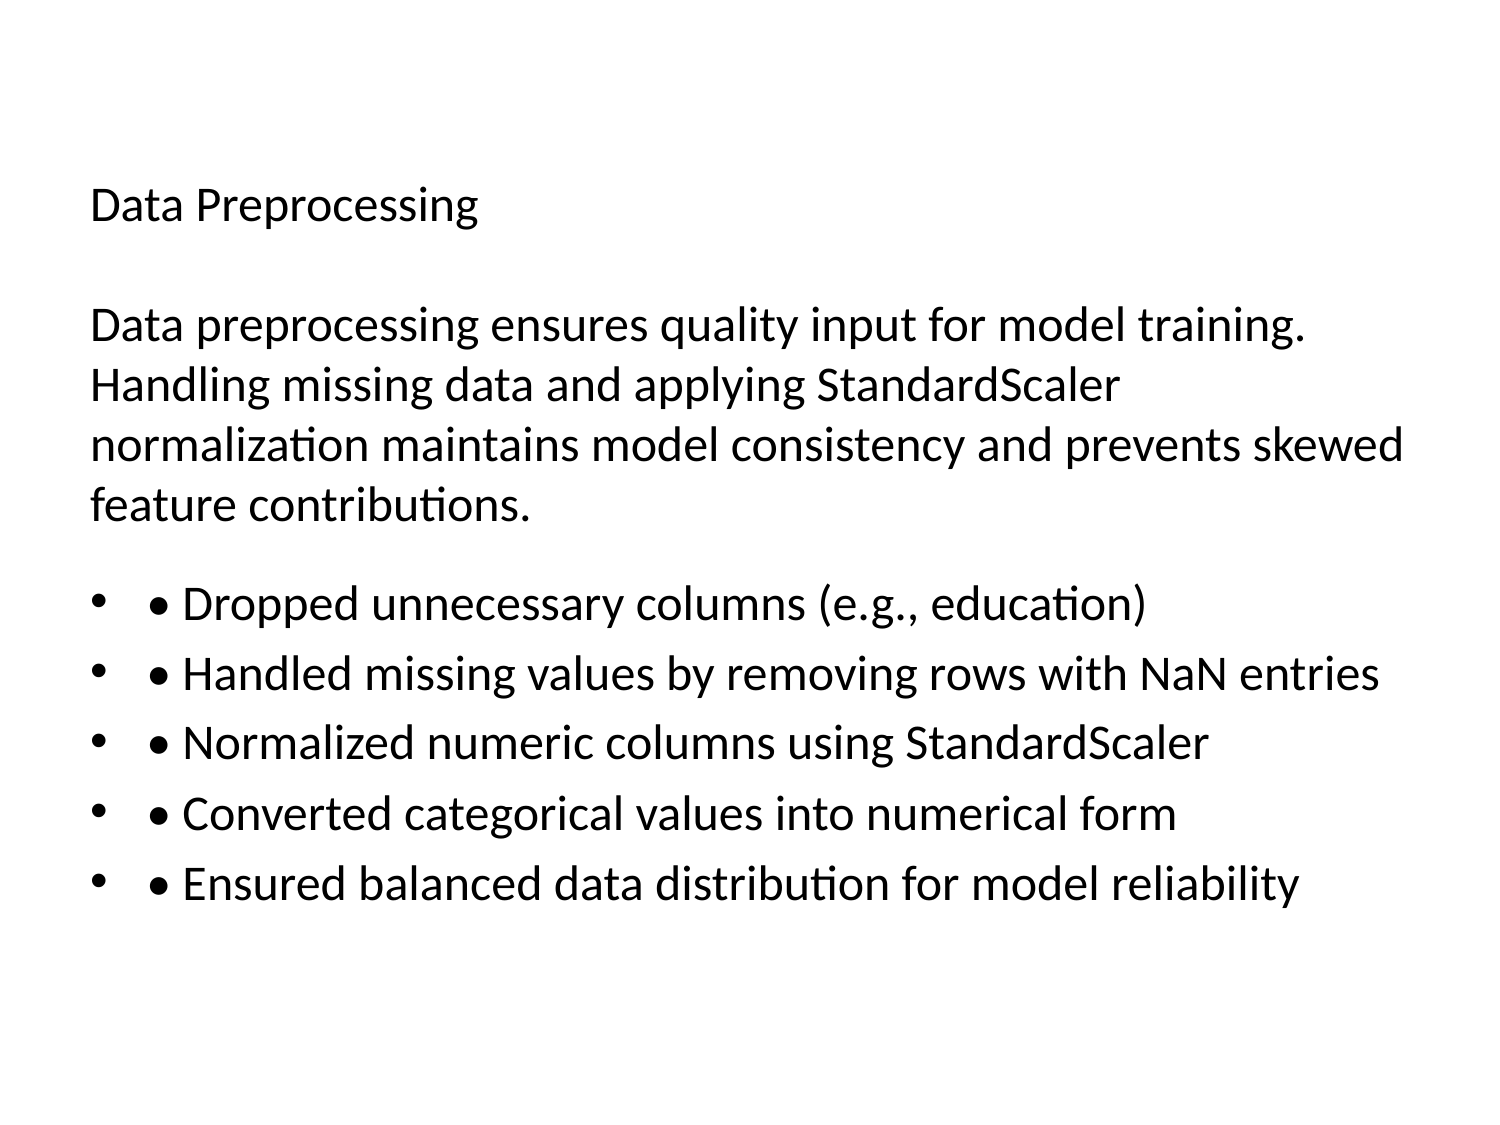

# Data Preprocessing

Data preprocessing ensures quality input for model training. Handling missing data and applying StandardScaler normalization maintains model consistency and prevents skewed feature contributions.
• Dropped unnecessary columns (e.g., education)
• Handled missing values by removing rows with NaN entries
• Normalized numeric columns using StandardScaler
• Converted categorical values into numerical form
• Ensured balanced data distribution for model reliability